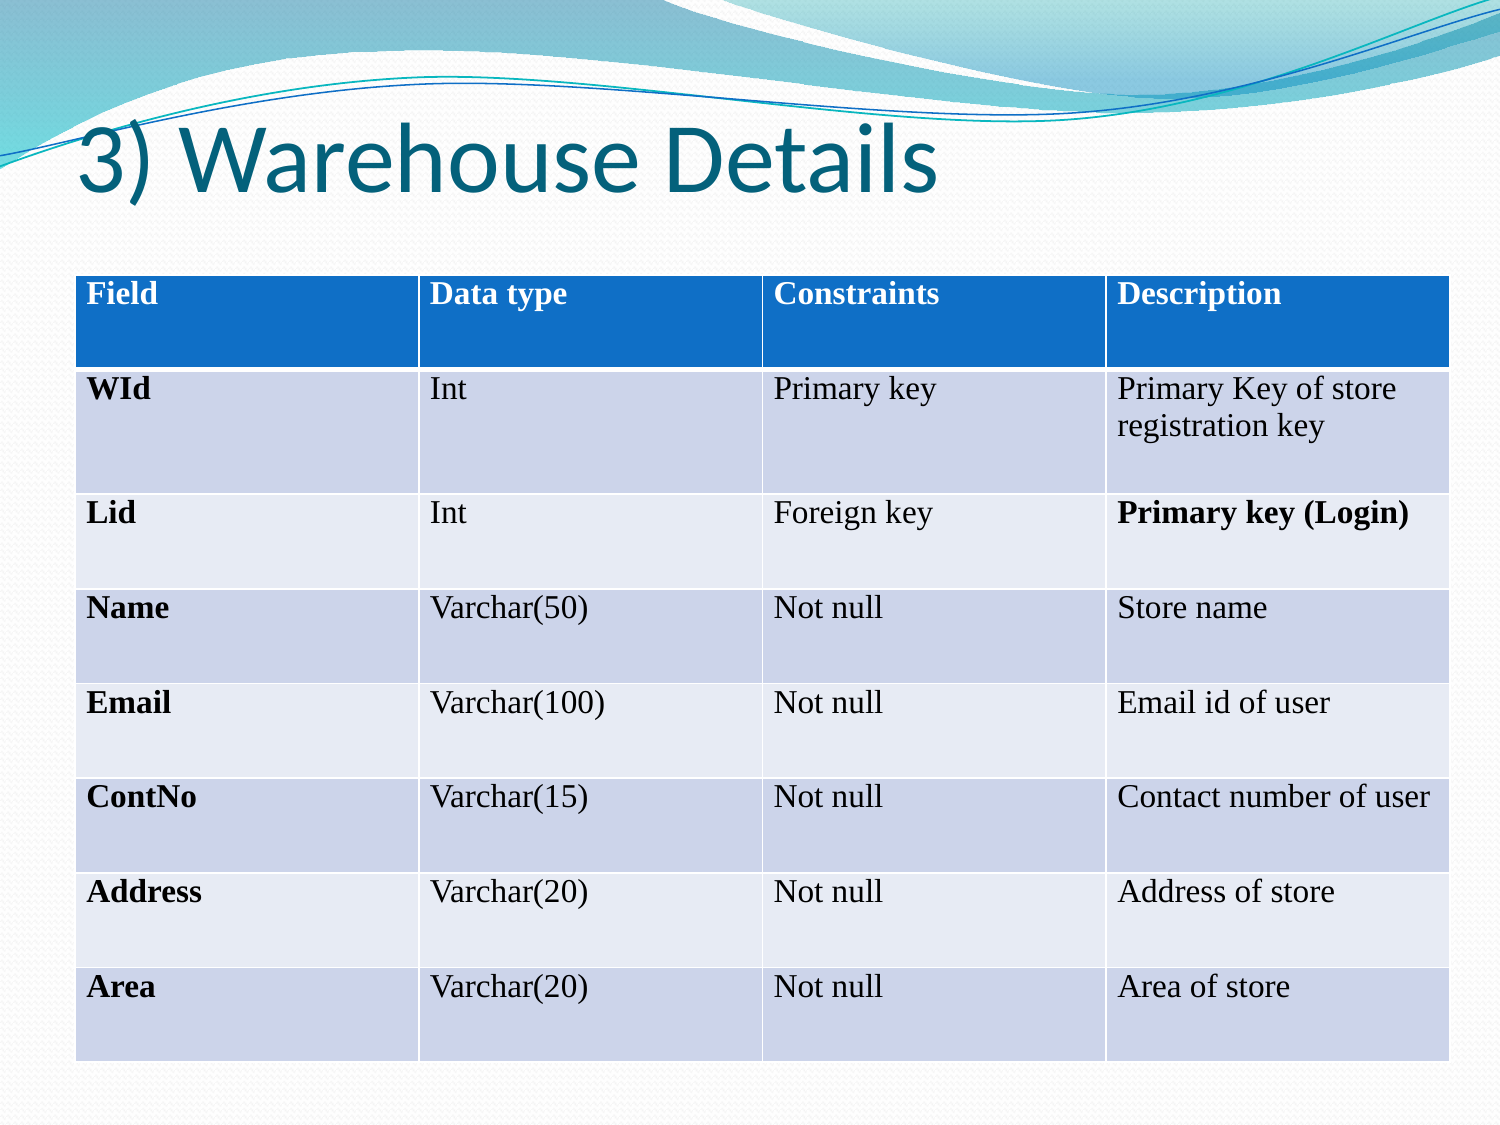

# 3) Warehouse Details
| Field | Data type | Constraints | Description |
| --- | --- | --- | --- |
| WId | Int | Primary key | Primary Key of store registration key |
| Lid | Int | Foreign key | Primary key (Login) |
| Name | Varchar(50) | Not null | Store name |
| Email | Varchar(100) | Not null | Email id of user |
| ContNo | Varchar(15) | Not null | Contact number of user |
| Address | Varchar(20) | Not null | Address of store |
| Area | Varchar(20) | Not null | Area of store |